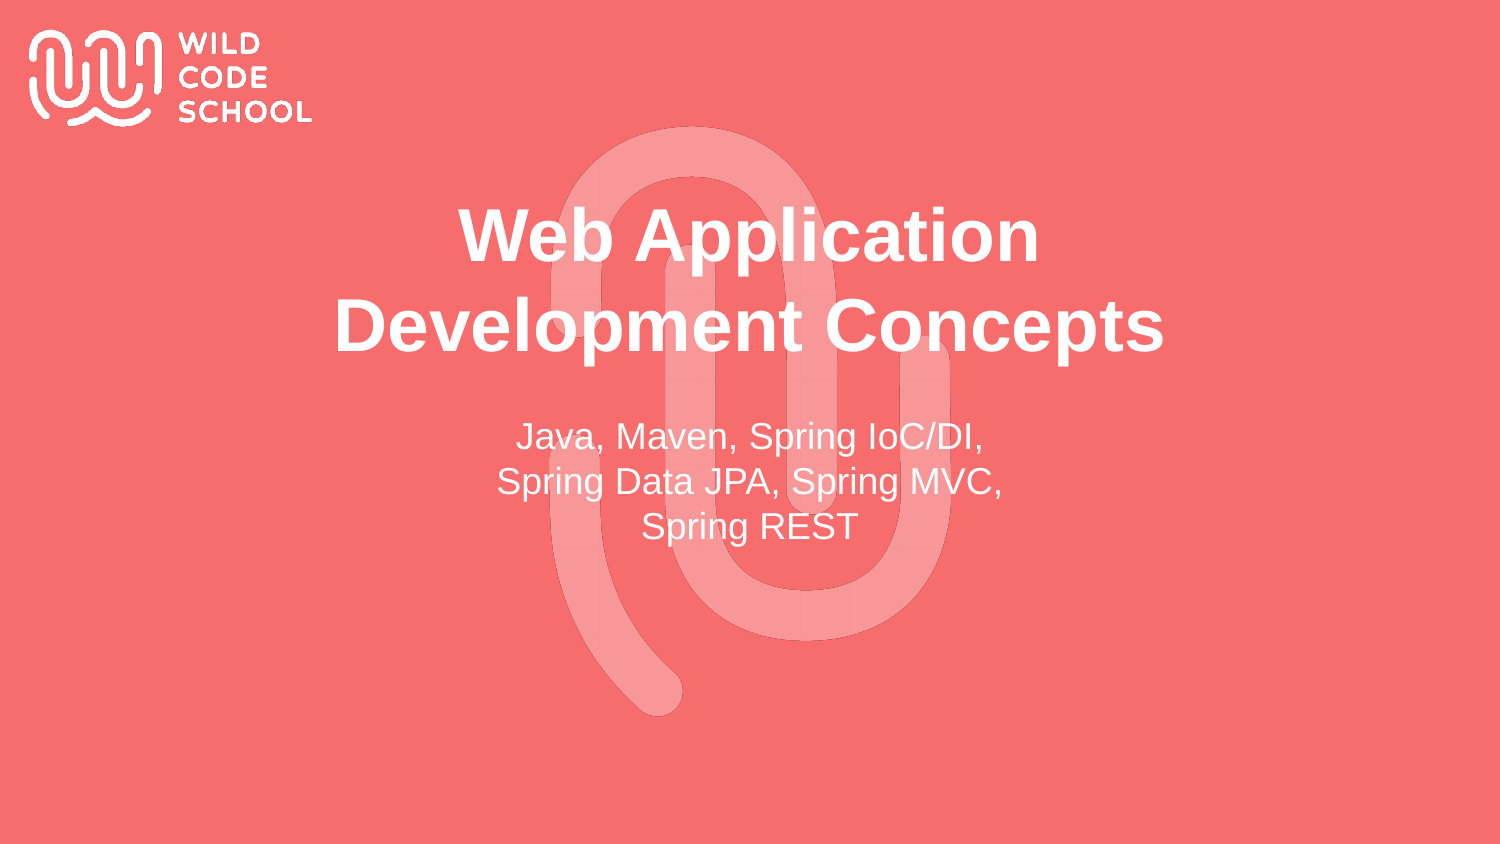

# Web Application Development Concepts
Java, Maven, Spring IoC/DI, Spring Data JPA, Spring MVC, Spring REST